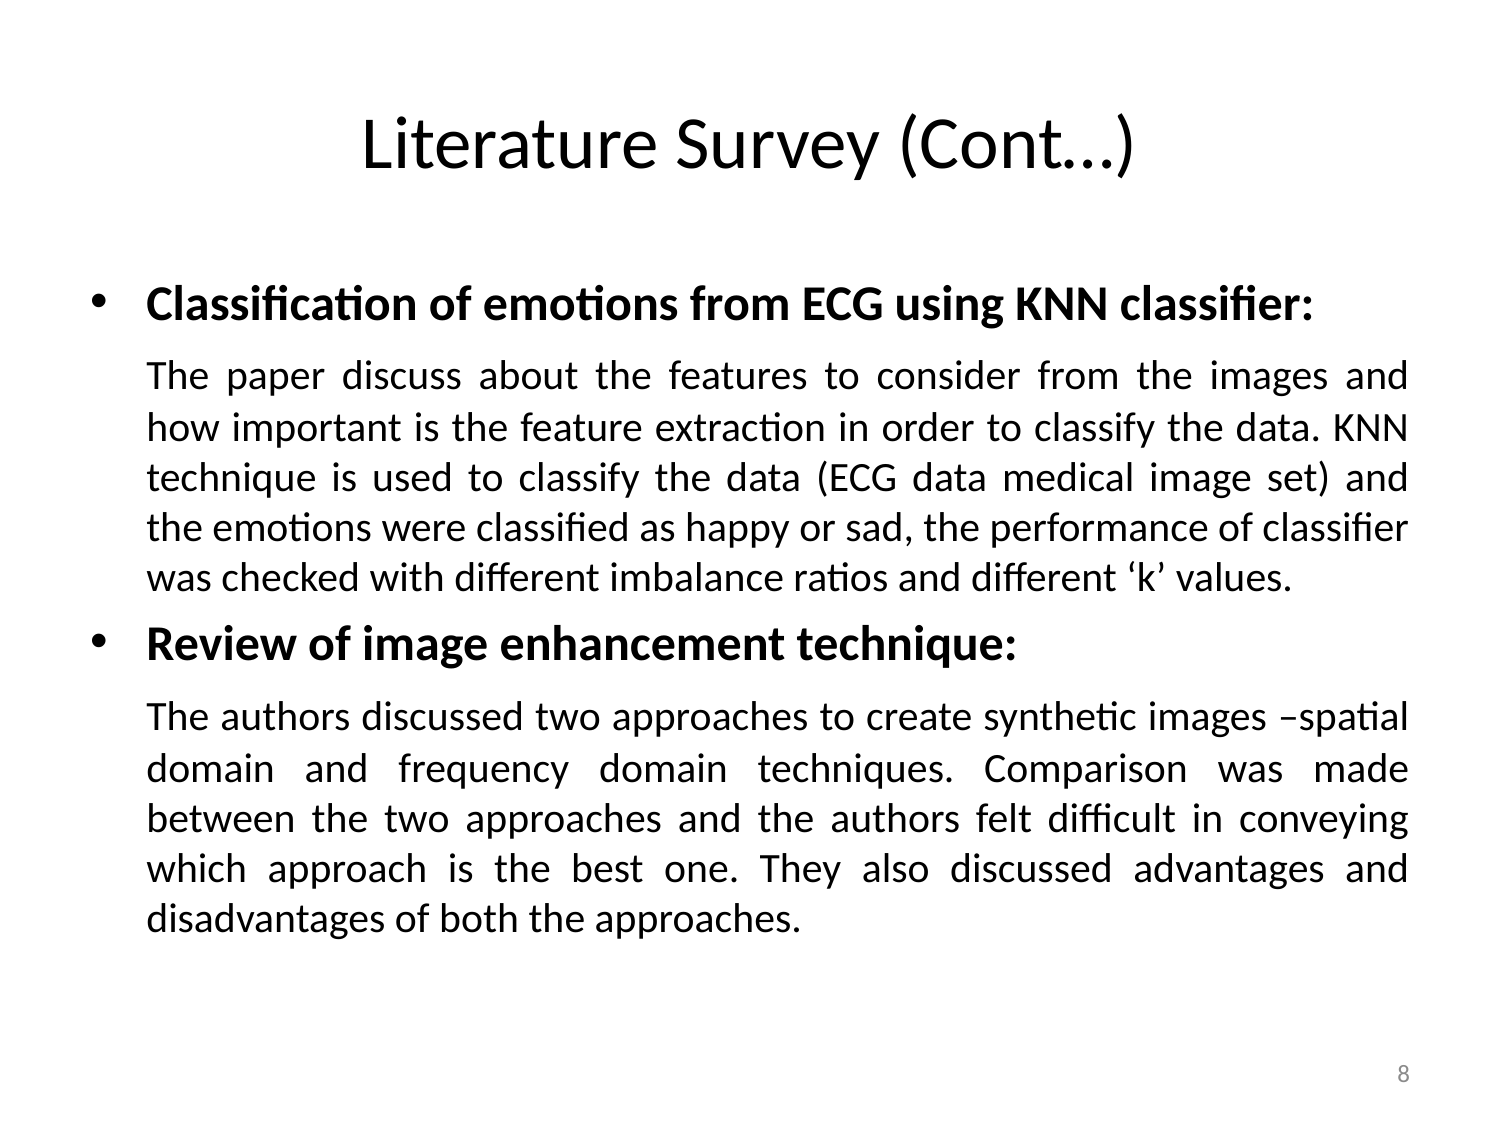

# Literature Survey (Cont…)
Classification of emotions from ECG using KNN classifier:
	The paper discuss about the features to consider from the images and how important is the feature extraction in order to classify the data. KNN technique is used to classify the data (ECG data medical image set) and the emotions were classified as happy or sad, the performance of classifier was checked with different imbalance ratios and different ‘k’ values.
Review of image enhancement technique:
	The authors discussed two approaches to create synthetic images –spatial domain and frequency domain techniques. Comparison was made between the two approaches and the authors felt difficult in conveying which approach is the best one. They also discussed advantages and disadvantages of both the approaches.

8